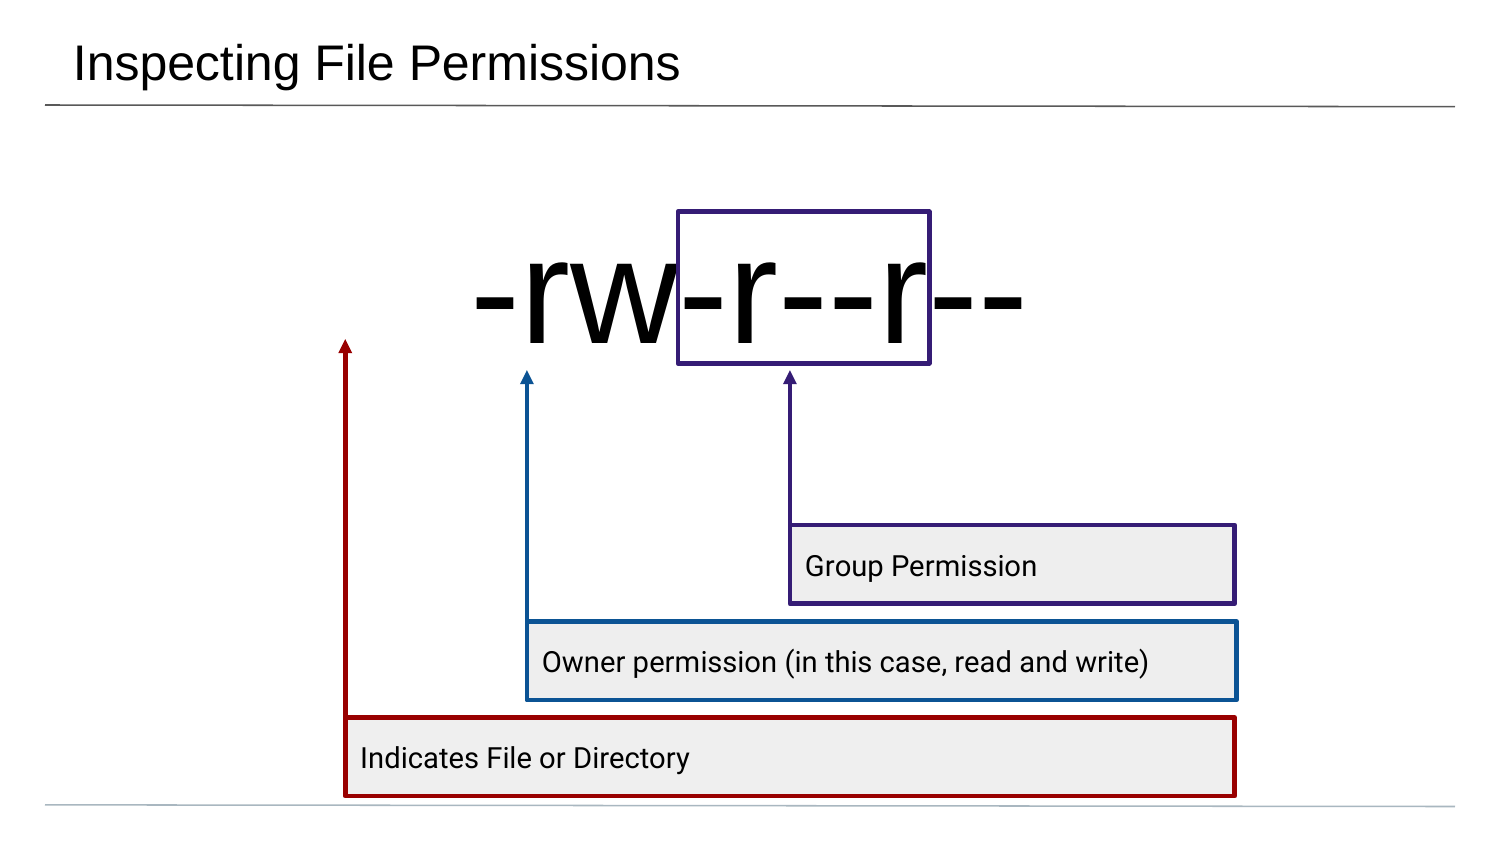

# Inspecting File Permissions
-rw-r--r--

Group Permission
Owner permission (in this case, read and write)
Indicates File or Directory